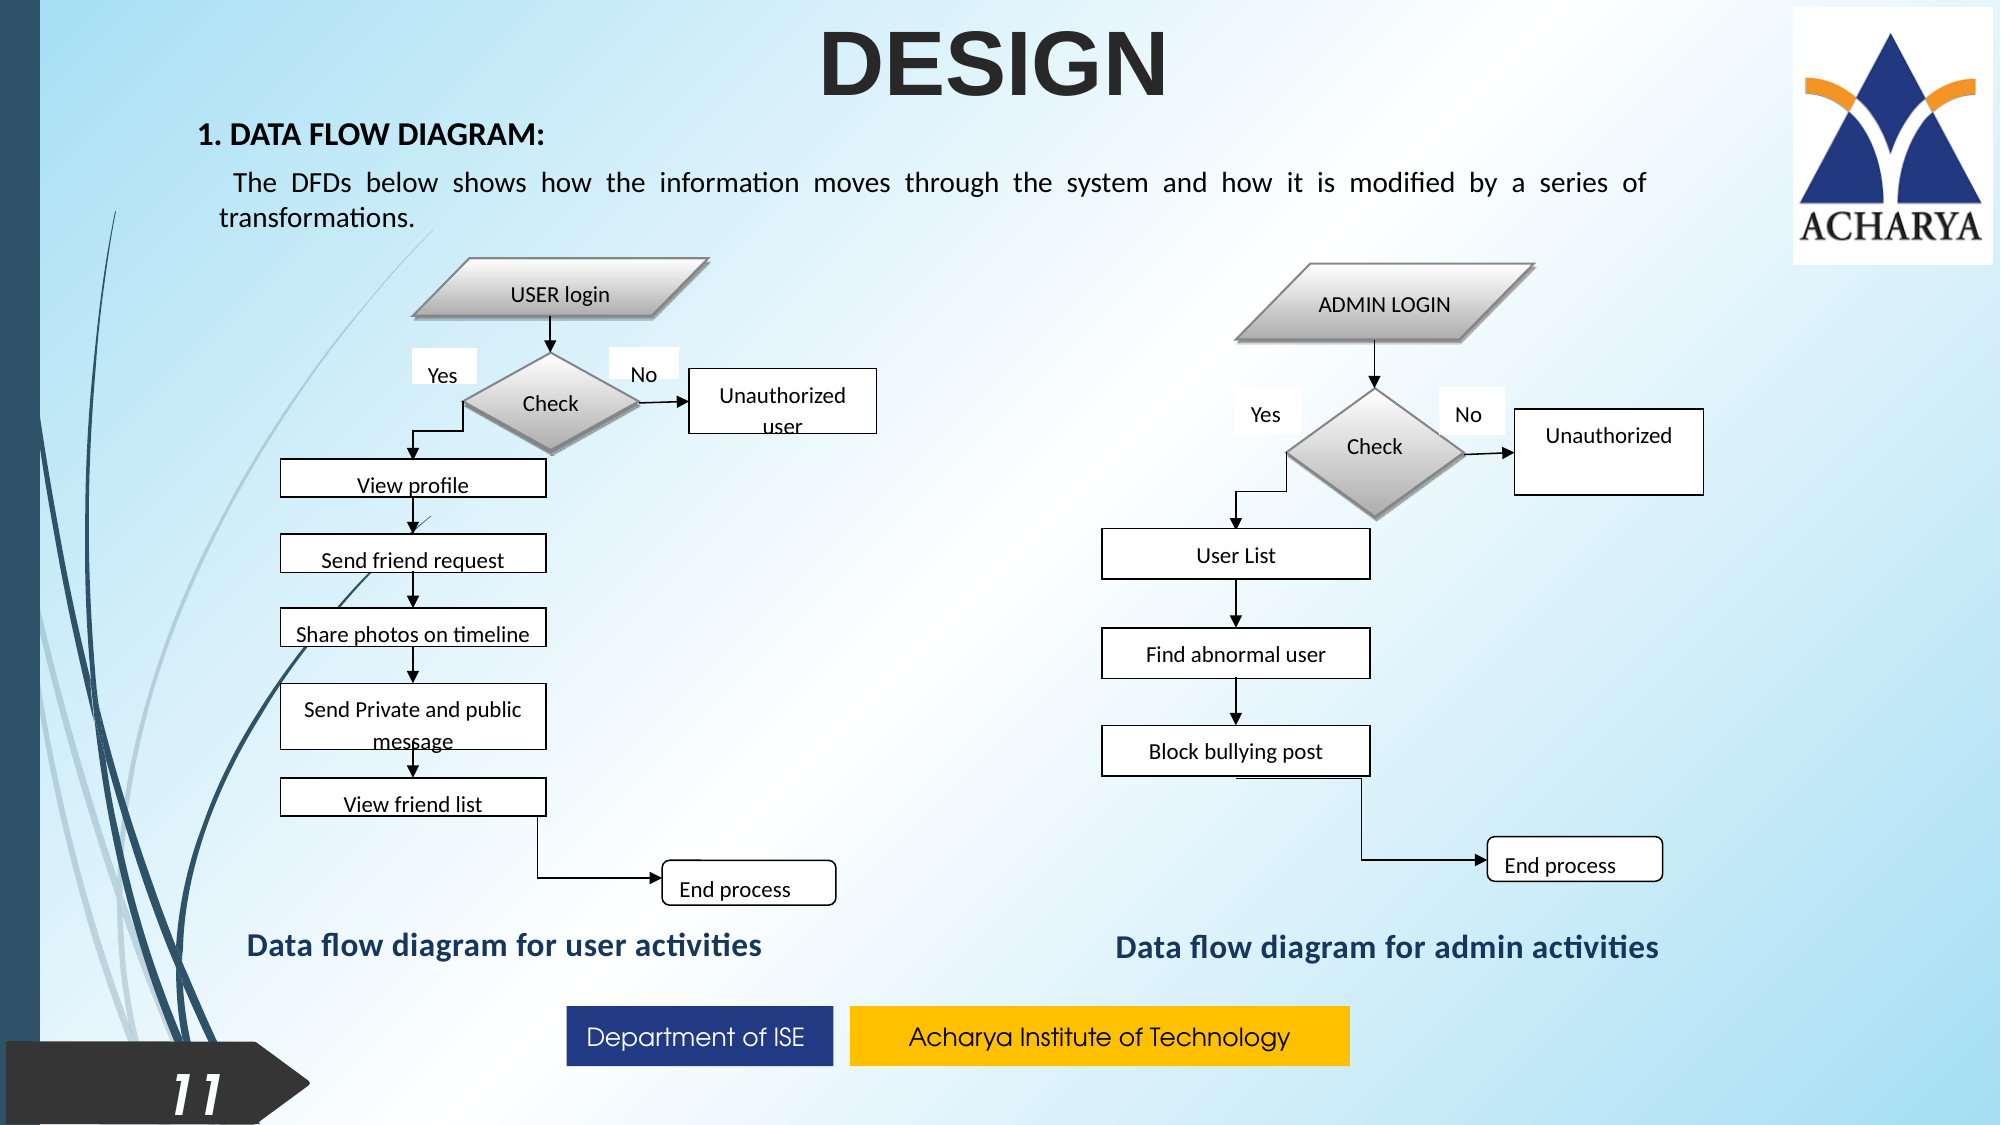

DESIGN
1. DATA FLOW DIAGRAM:
 The DFDs below shows how the information moves through the system and how it is modified by a series of transformations.
USER login
No
Yes
Check
Unauthorized user

View profile

Send friend request

Share photos on timeline

Send Private and public message

View friend list

End process
ADMIN LOGIN
Yes
Check
No
Unauthorized

User List

Find abnormal user
Block bullying post

End process
Data flow diagram for user activities

Data flow diagram for admin activities

11